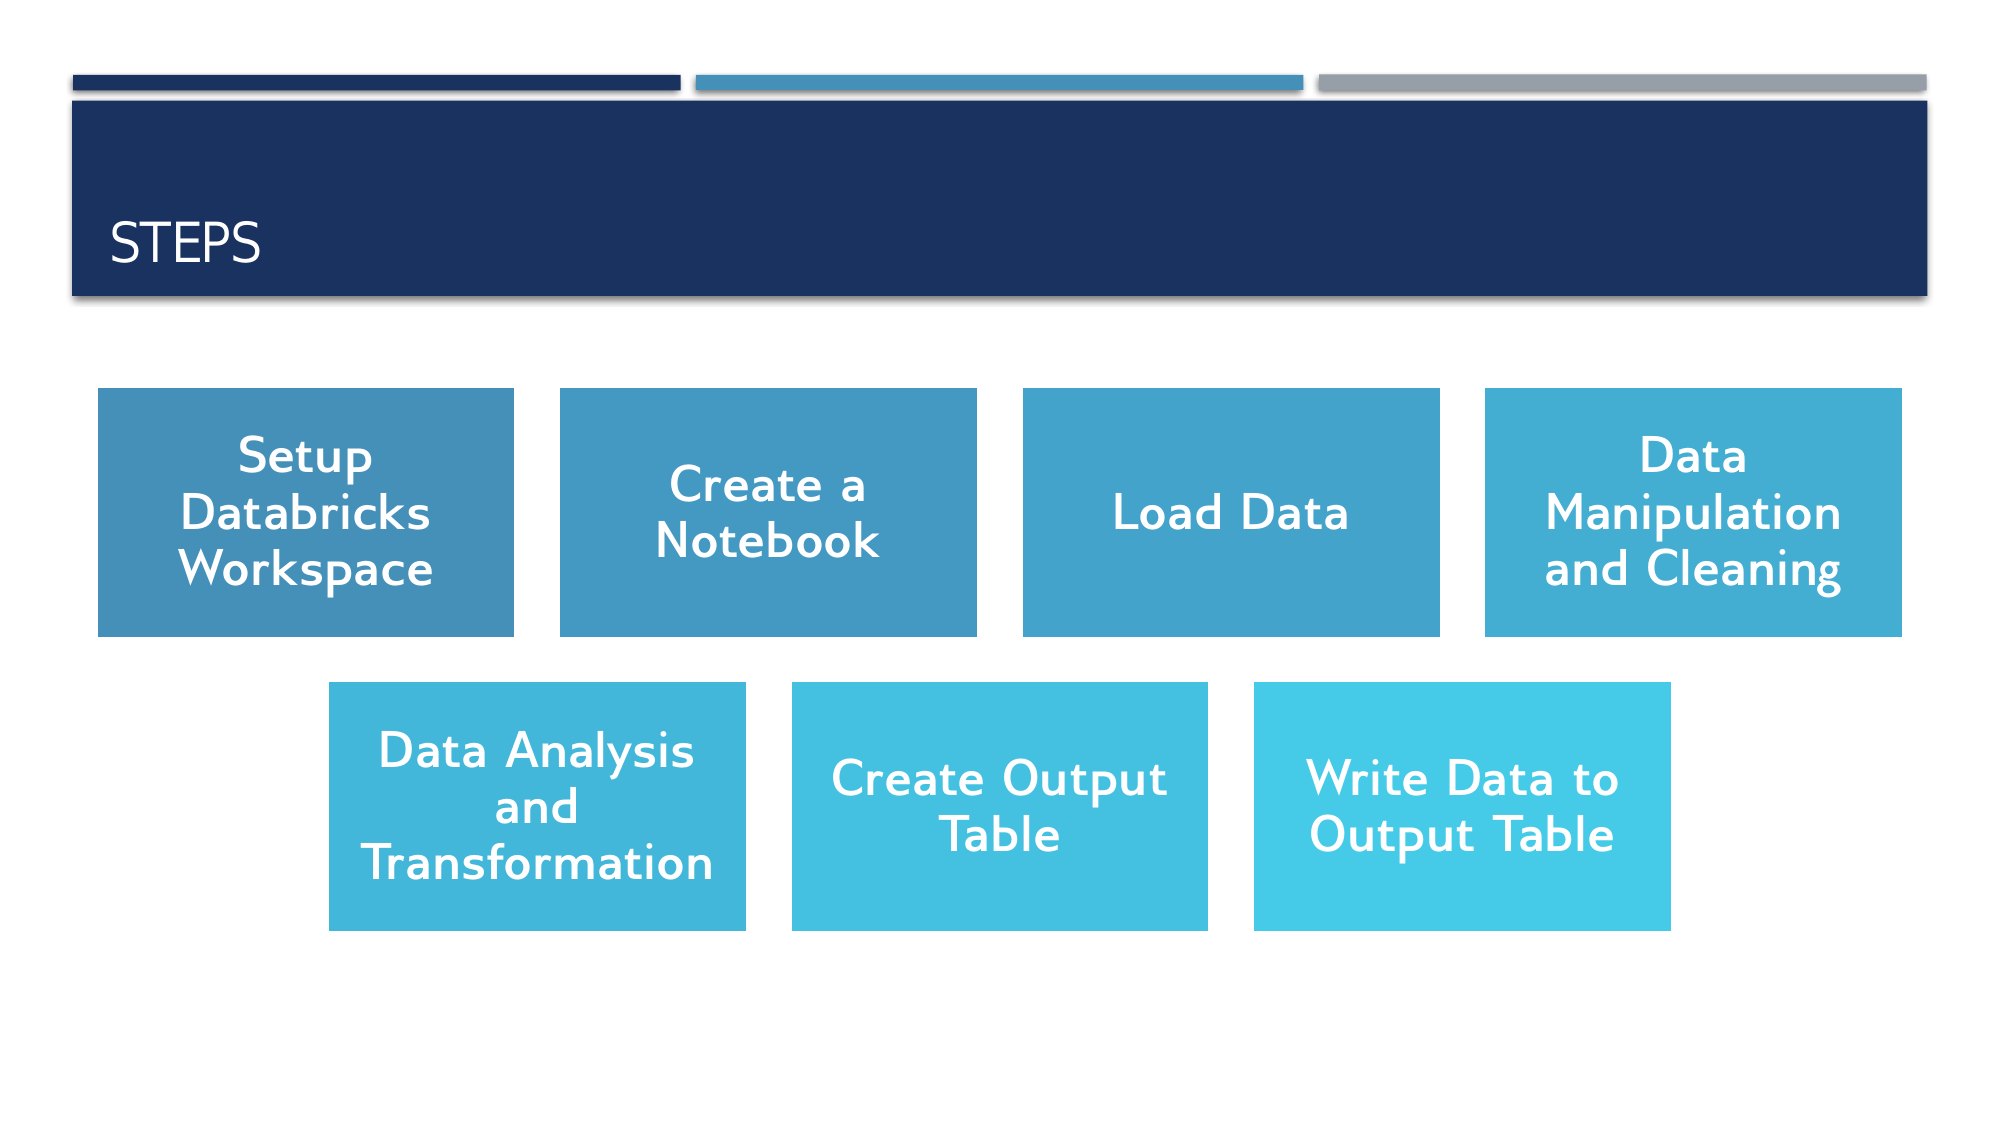

# steps
Setup Databricks Workspace
Create a Notebook
Load Data
Data Manipulation and Cleaning
Data Analysis and Transformation
Create Output Table
Write Data to Output Table